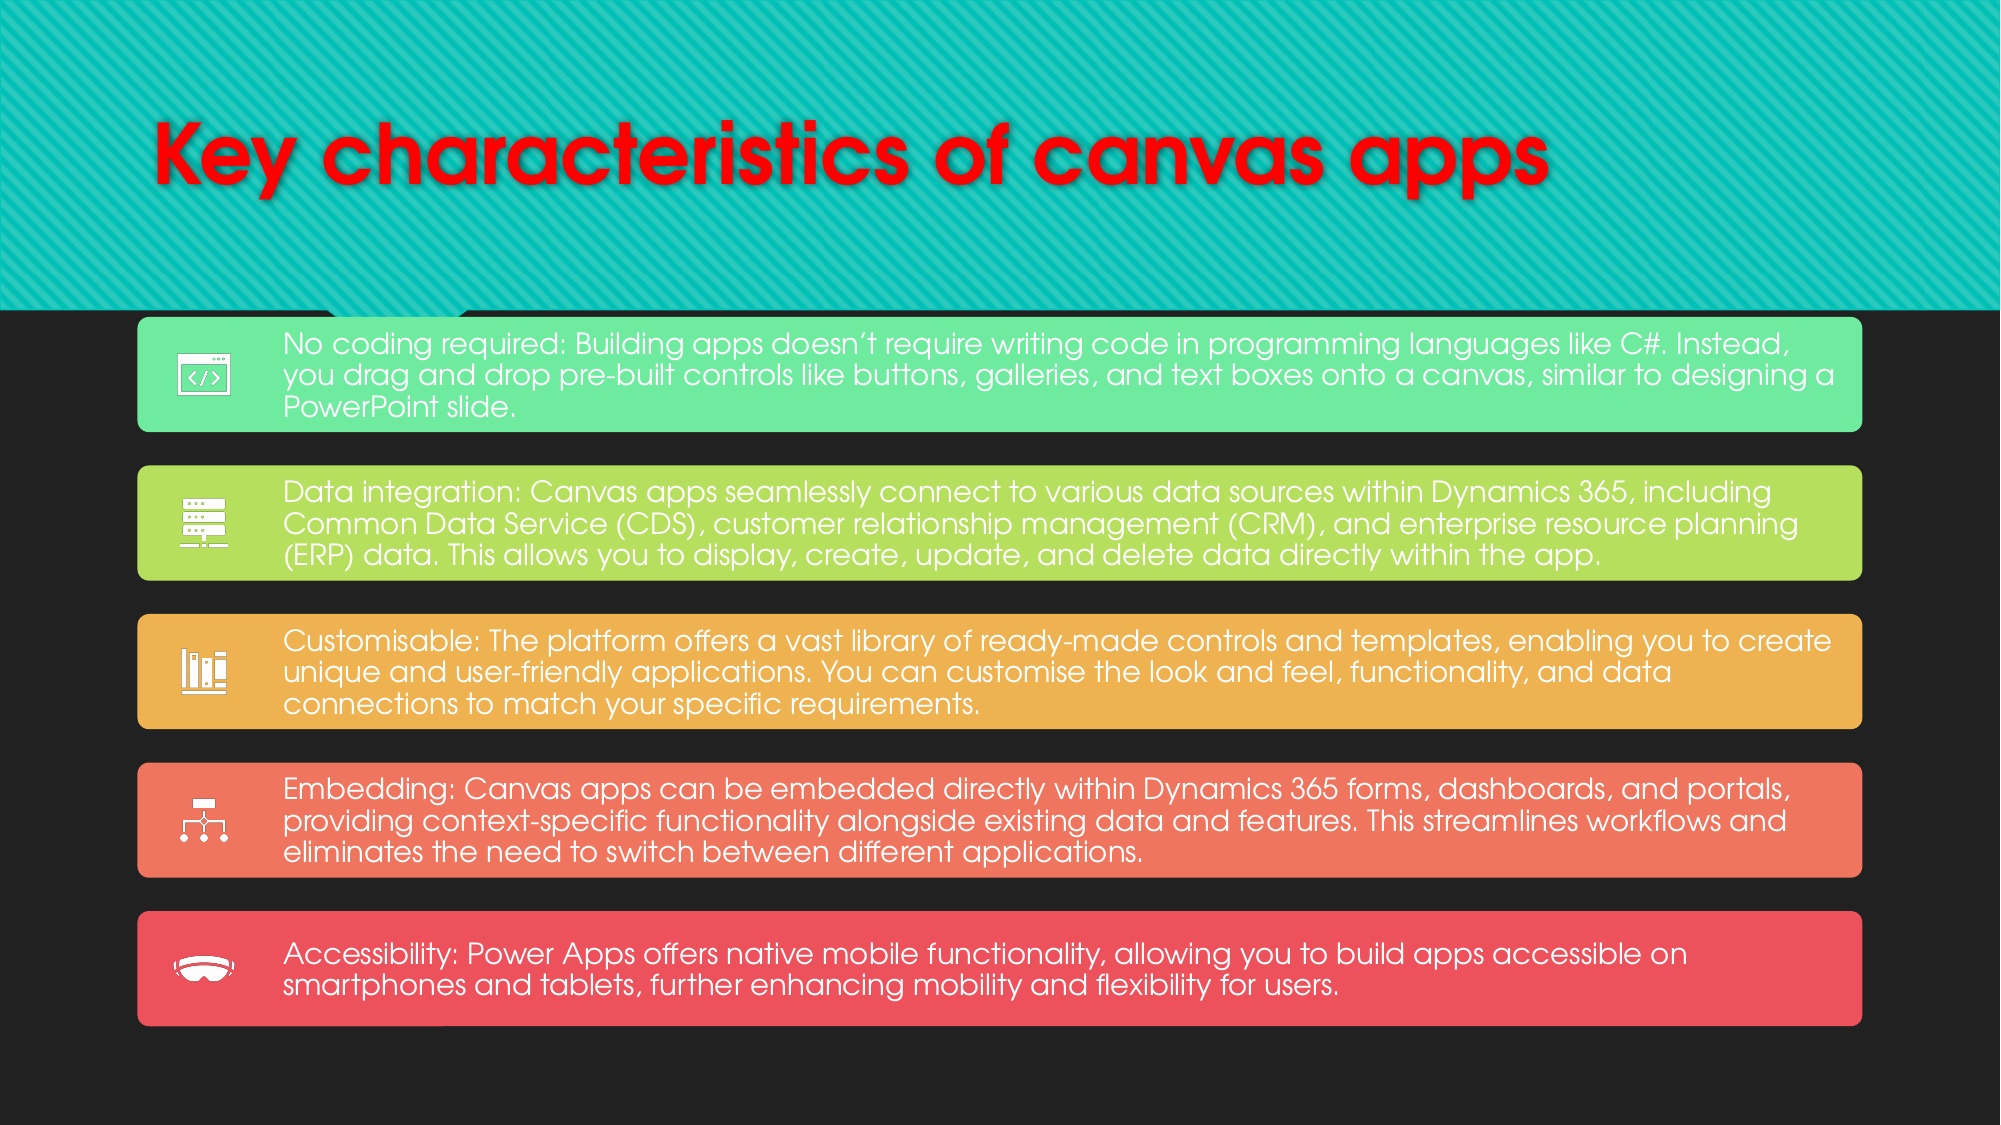

# Key characteristics of canvas apps
No coding required: Building apps doesn’t require writing code in programming languages like C#. Instead, you drag and drop pre-built controls like buttons, galleries, and text boxes onto a canvas, similar to designing a PowerPoint slide.
Data integration: Canvas apps seamlessly connect to various data sources within Dynamics 365, including Common Data Service (CDS), customer relationship management (CRM), and enterprise resource planning (ERP) data. This allows you to display, create, update, and delete data directly within the app.
Customisable: The platform offers a vast library of ready-made controls and templates, enabling you to create unique and user-friendly applications. You can customise the look and feel, functionality, and data connections to match your specific requirements.
Embedding: Canvas apps can be embedded directly within Dynamics 365 forms, dashboards, and portals, providing context-specific functionality alongside existing data and features. This streamlines workflows and eliminates the need to switch between different applications.
Accessibility: Power Apps offers native mobile functionality, allowing you to build apps accessible on smartphones and tablets, further enhancing mobility and flexibility for users.